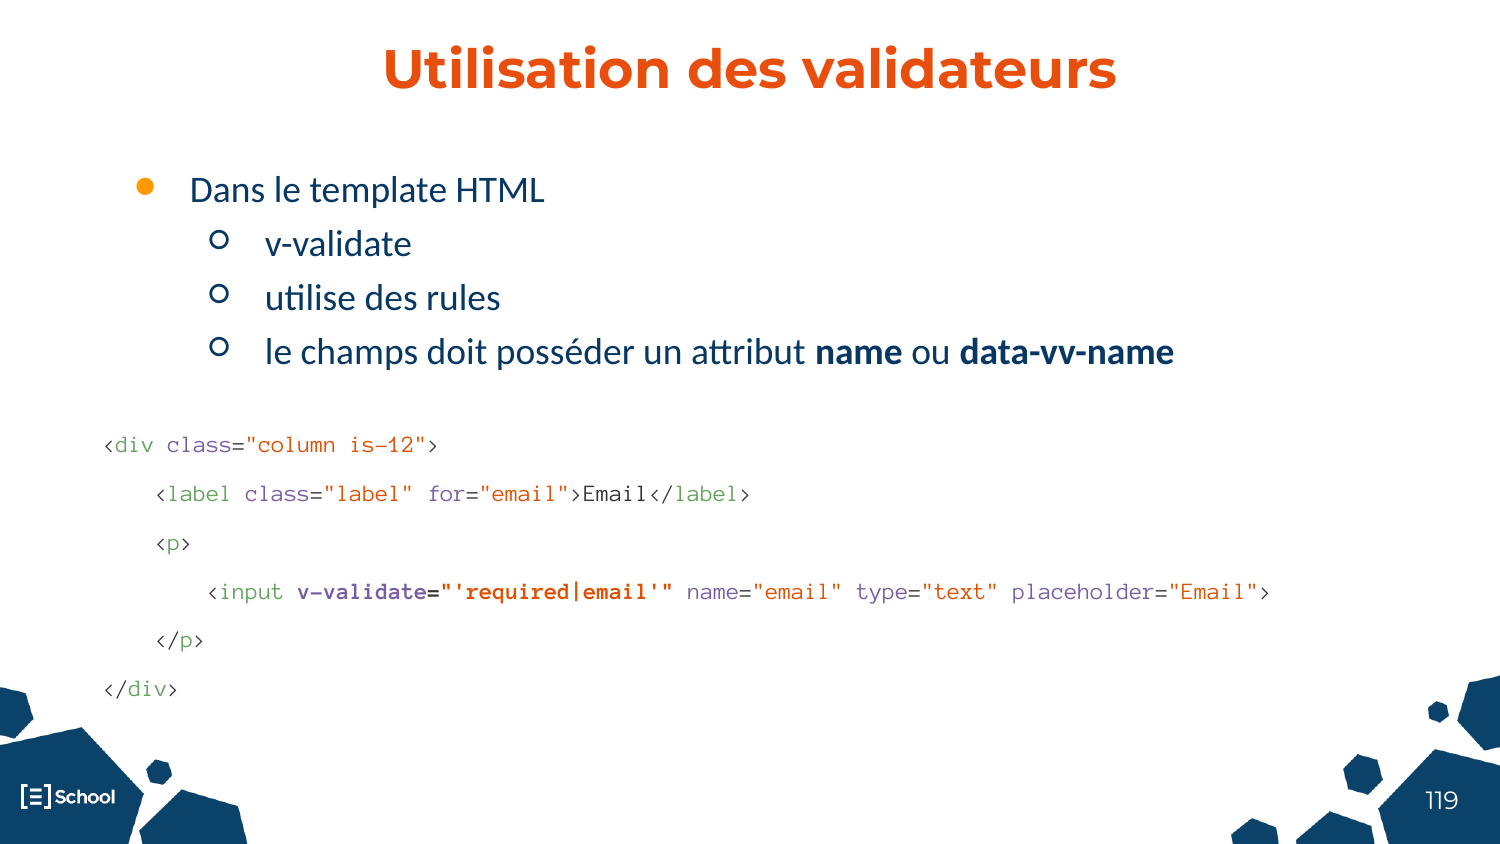

Utilisation des validateurs
Dans le template HTML
v-validate
utilise des rules
le champs doit posséder un attribut name ou data-vv-name

<div class="column is-12">
    <label class="label" for="email">Email</label>
    <p>
        <input v-validate="'required|email'" name="email" type="text" placeholder="Email">
    </p>
</div>

119